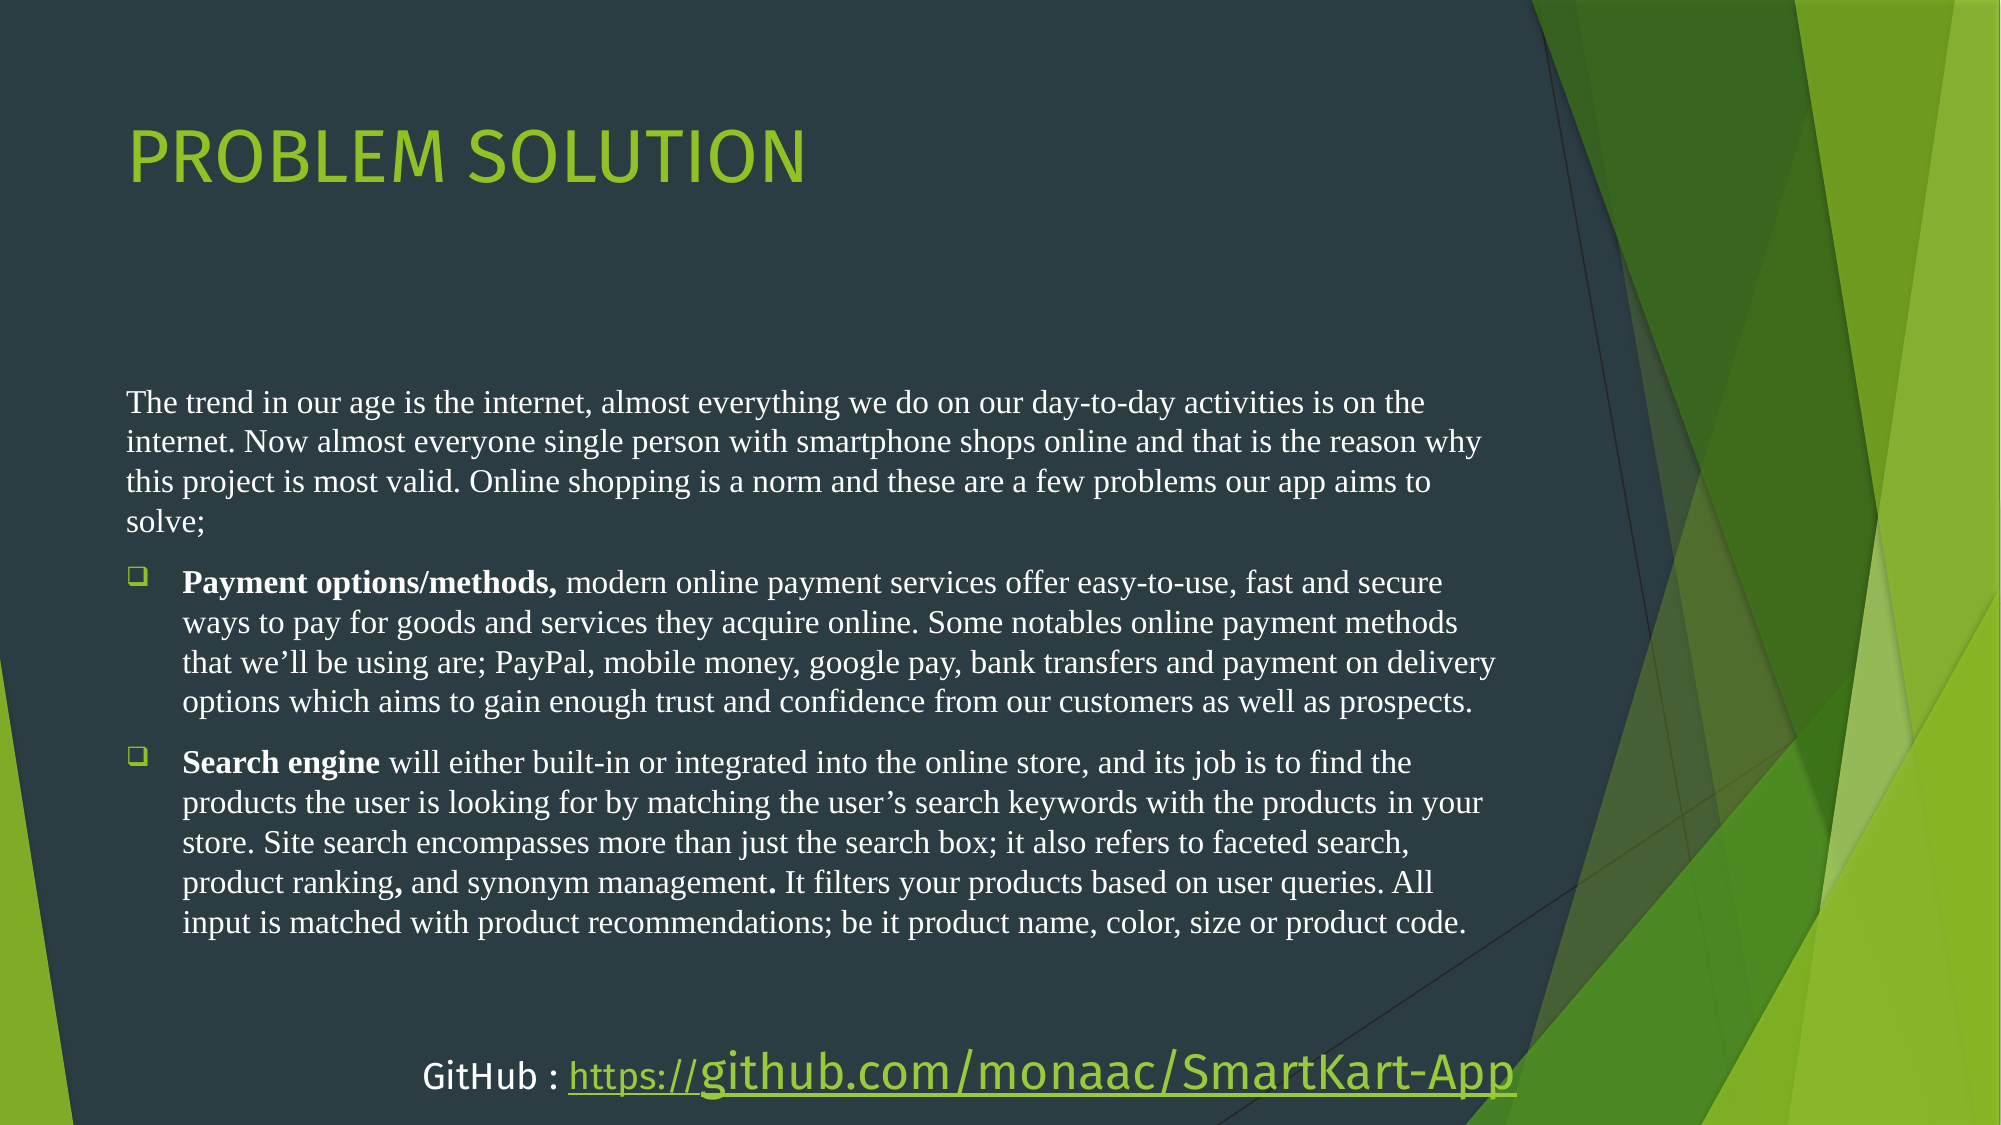

# PROBLEM SOLUTION
The trend in our age is the internet, almost everything we do on our day-to-day activities is on the internet. Now almost everyone single person with smartphone shops online and that is the reason why this project is most valid. Online shopping is a norm and these are a few problems our app aims to solve;
Payment options/methods, modern online payment services offer easy-to-use, fast and secure ways to pay for goods and services they acquire online. Some notables online payment methods that we’ll be using are; PayPal, mobile money, google pay, bank transfers and payment on delivery options which aims to gain enough trust and confidence from our customers as well as prospects.
Search engine will either built-in or integrated into the online store, and its job is to find the products the user is looking for by matching the user’s search keywords with the products in your store. Site search encompasses more than just the search box; it also refers to faceted search, product ranking, and synonym management. It filters your products based on user queries. All input is matched with product recommendations; be it product name, color, size or product code.

GitHub : https://github.com/monaac/SmartKart-App